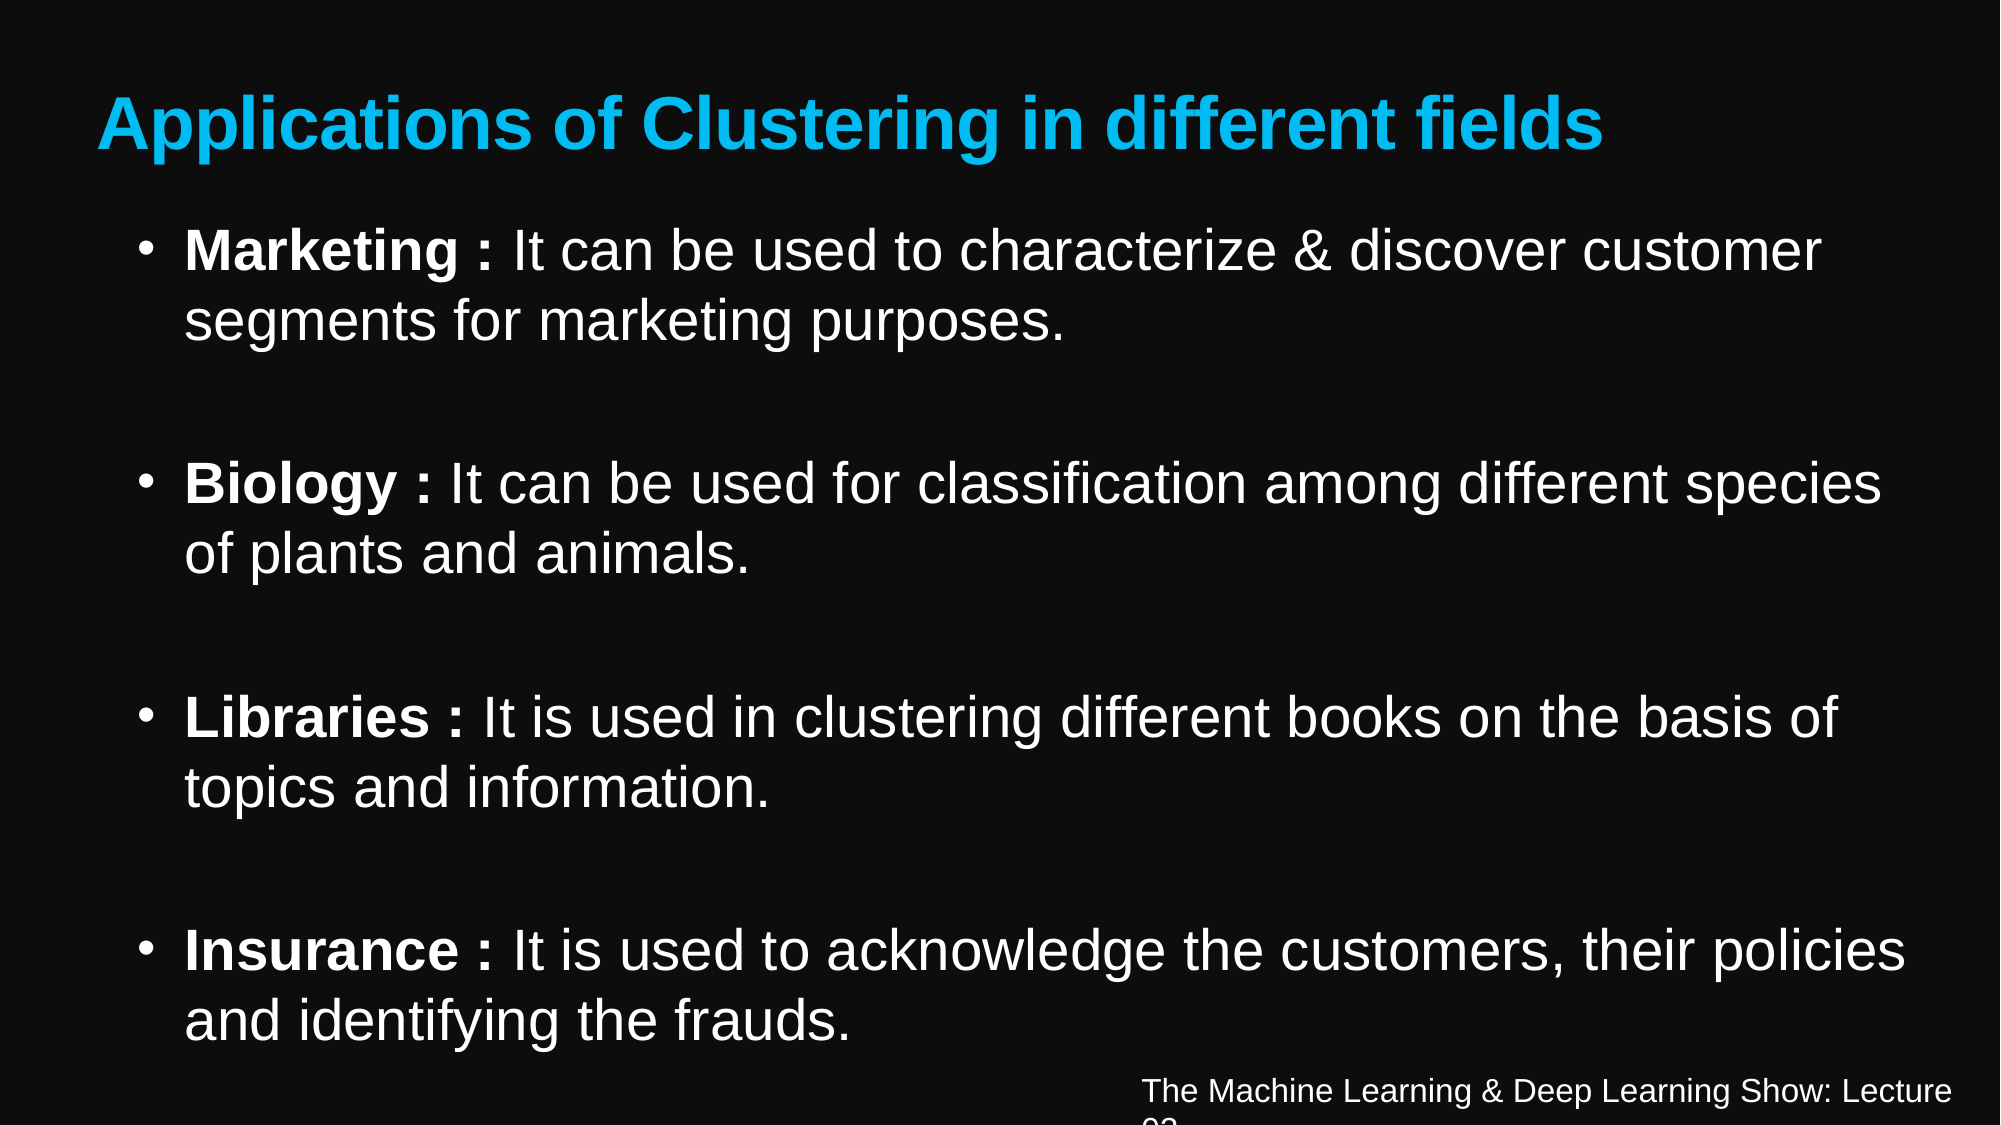

# Applications of Clustering in different fields

Marketing : It can be used to characterize & discover customer segments for marketing purposes.

Biology : It can be used for classification among different species of plants and animals.

Libraries : It is used in clustering different books on the basis of topics and information.

Insurance : It is used to acknowledge the customers, their policies and identifying the frauds.

The Machine Learning & Deep Learning Show: Lecture 02